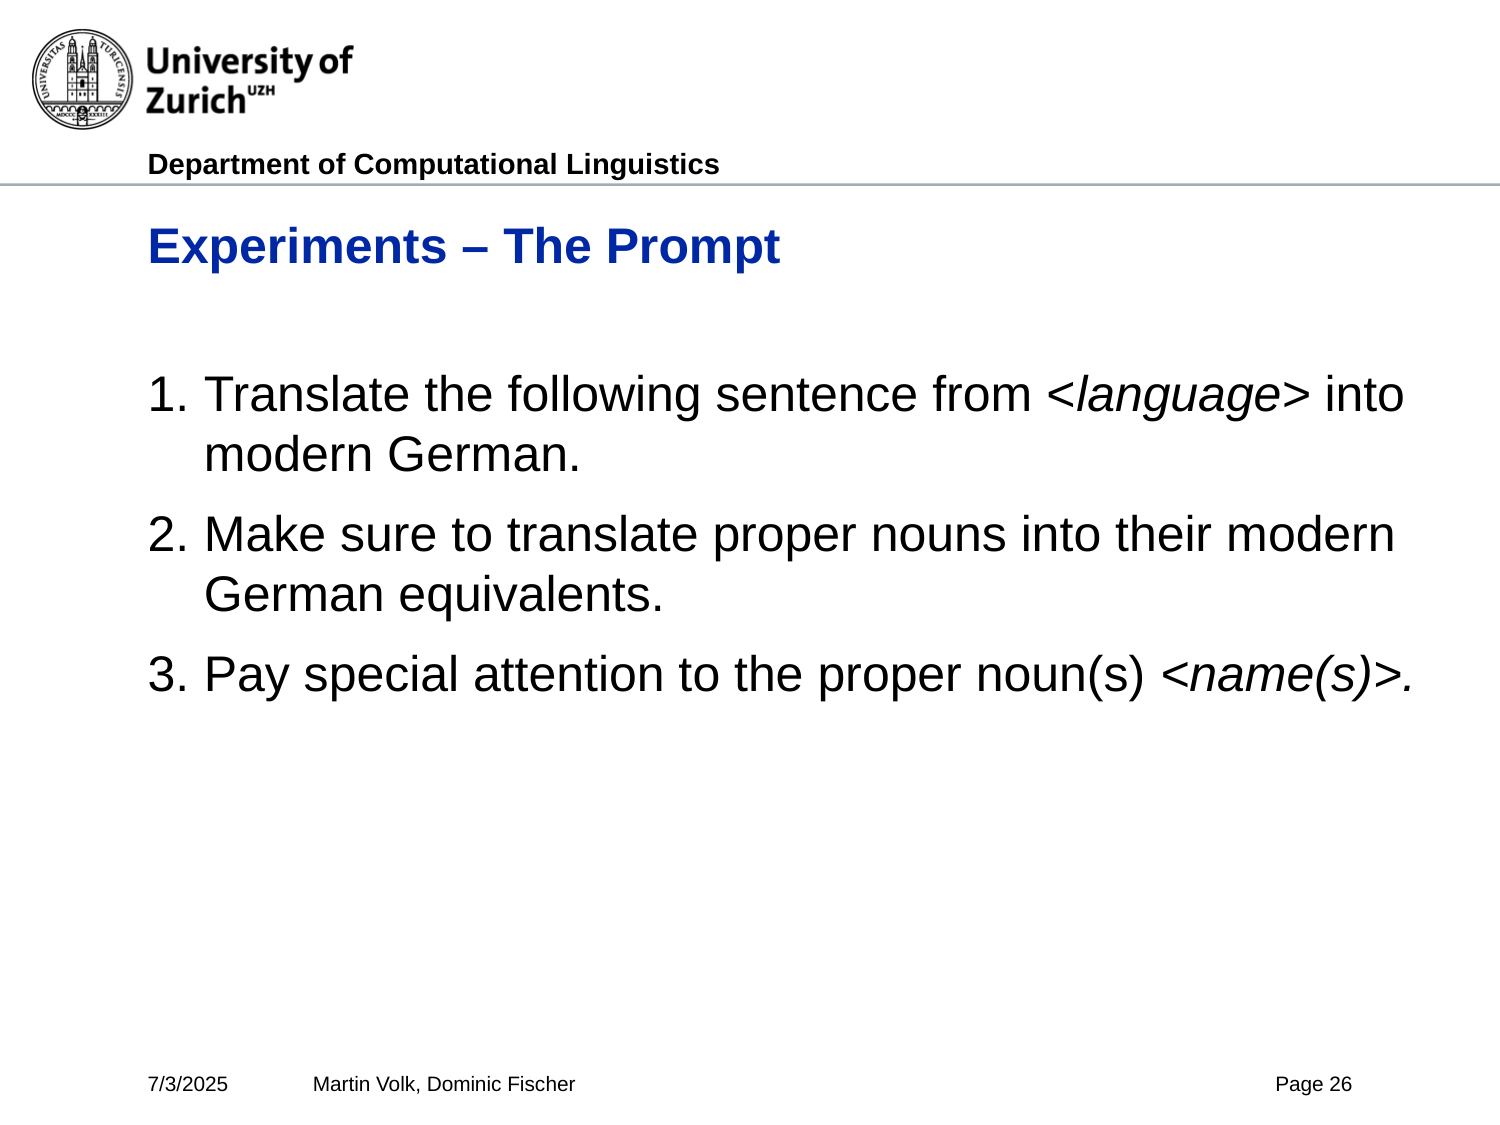

# Experiments – The Prompt
Translate the following sentence from <language> into modern German.
Make sure to translate proper nouns into their modern German equivalents.
Pay special attention to the proper noun(s) <name(s)>.
7/3/2025
Martin Volk, Dominic Fischer
Page 26